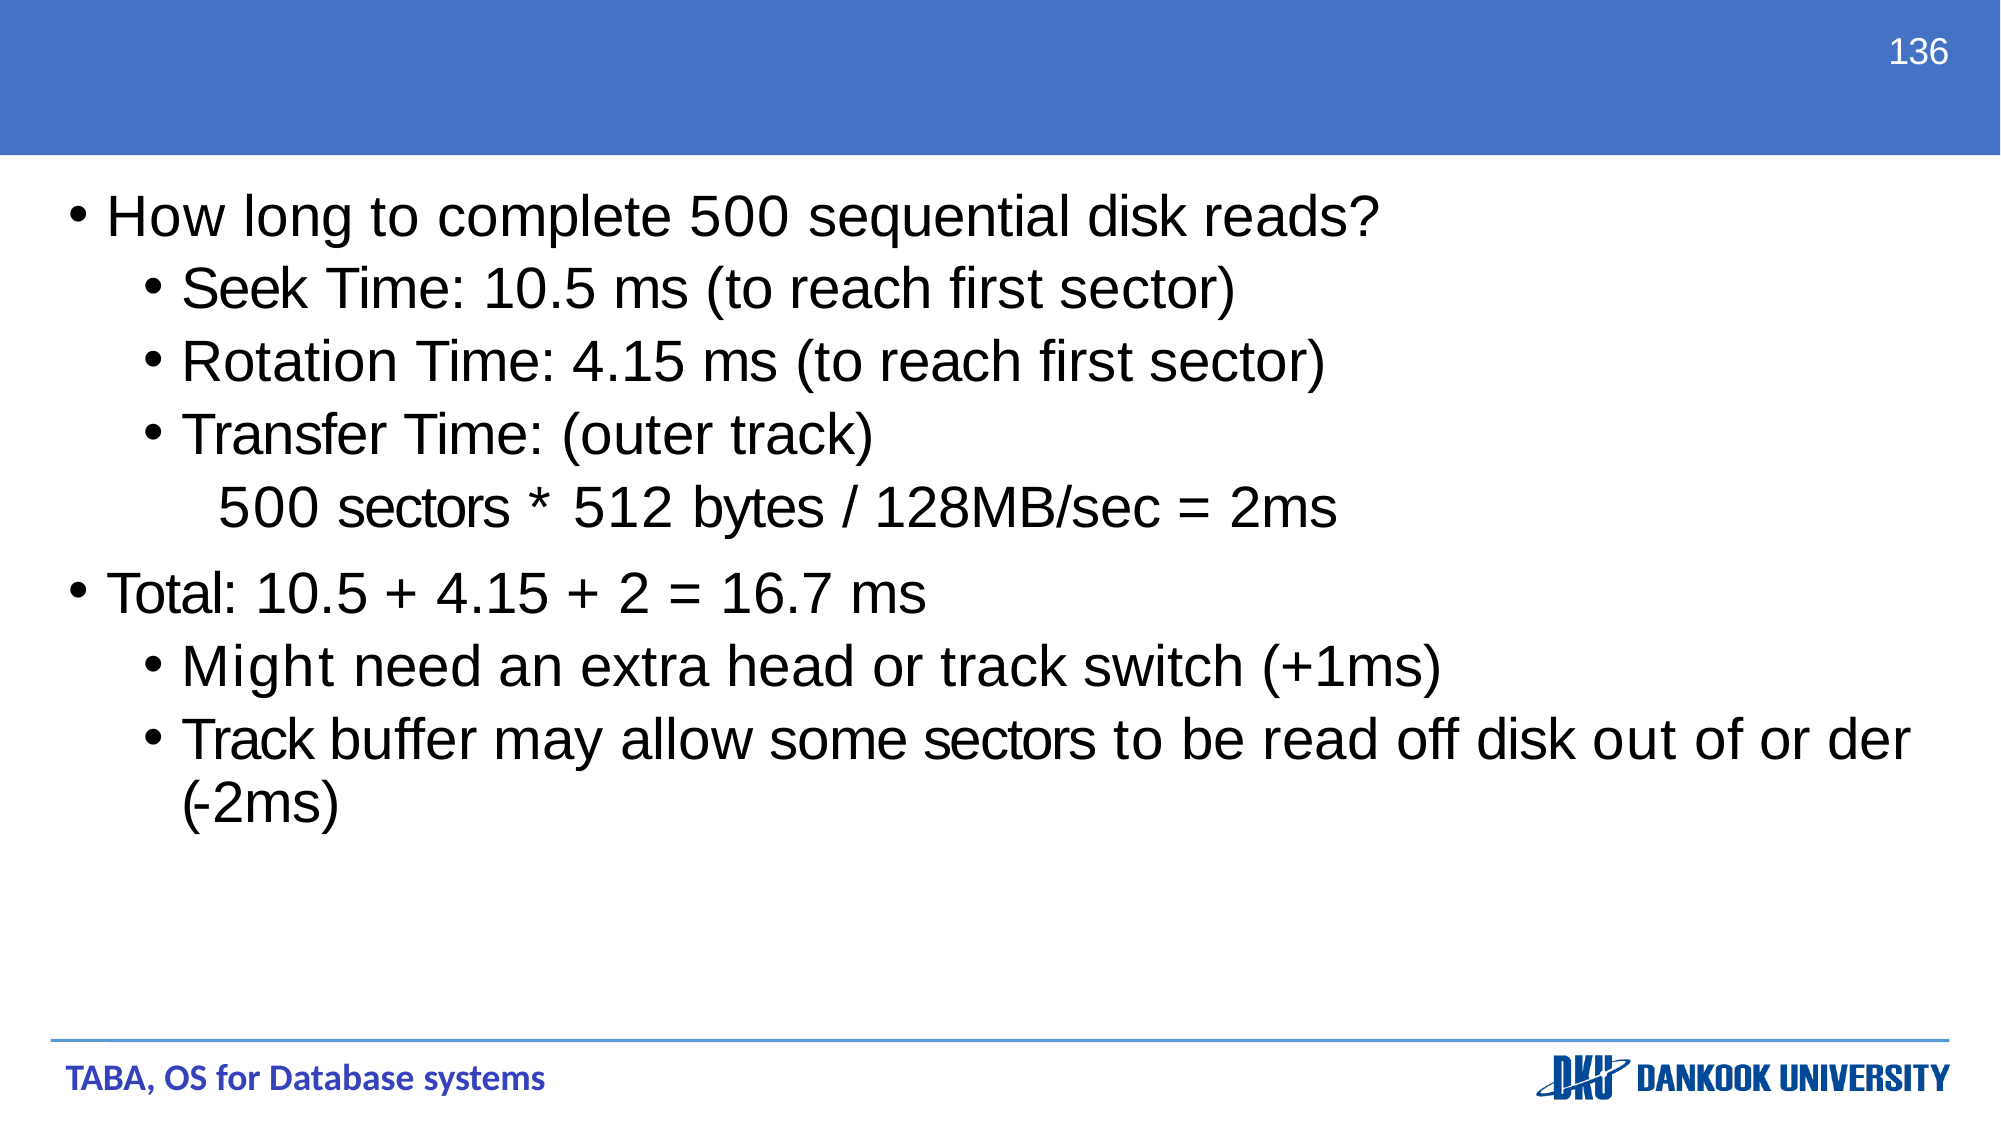

136
How long to complete 500 sequential disk reads?
Seek Time: 10.5 ms (to reach first sector)
Rotation Time: 4.15 ms (to reach first sector)
Transfer Time: (outer track)
500 sectors * 512 bytes / 128MB/sec = 2ms
Total: 10.5 + 4.15 + 2 = 16.7 ms
Might need an extra head or track switch (+1ms)
Track buffer may allow some sectors to be read off disk out of or der (-2ms)
TABA, OS for Database systems